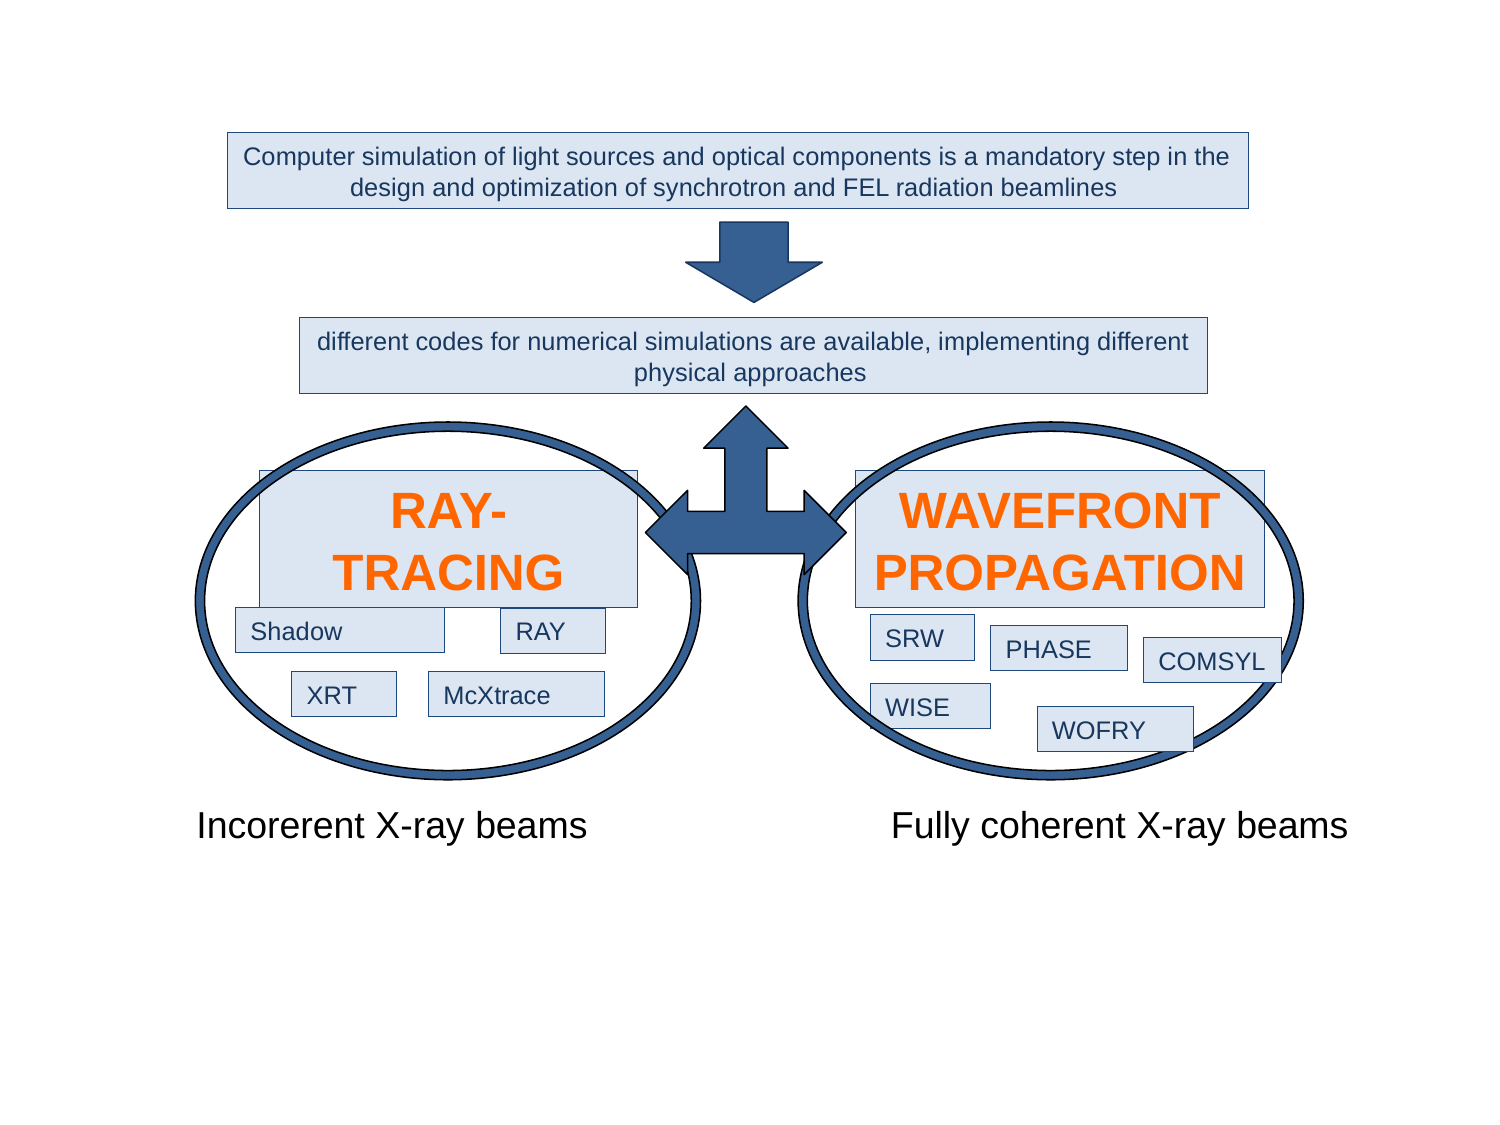

Computer simulation of light sources and optical components is a mandatory step in the design and optimization of synchrotron and FEL radiation beamlines

different codes for numerical simulations are available, implementing different physical approaches

RAY-TRACING
WAVEFRONT
PROPAGATION
Shadow
RAY
SRW
PHASE
COMSYL
XRT
McXtrace
WISE
WOFRY
Incorerent X-ray beams                             Fully coherent X-ray beams